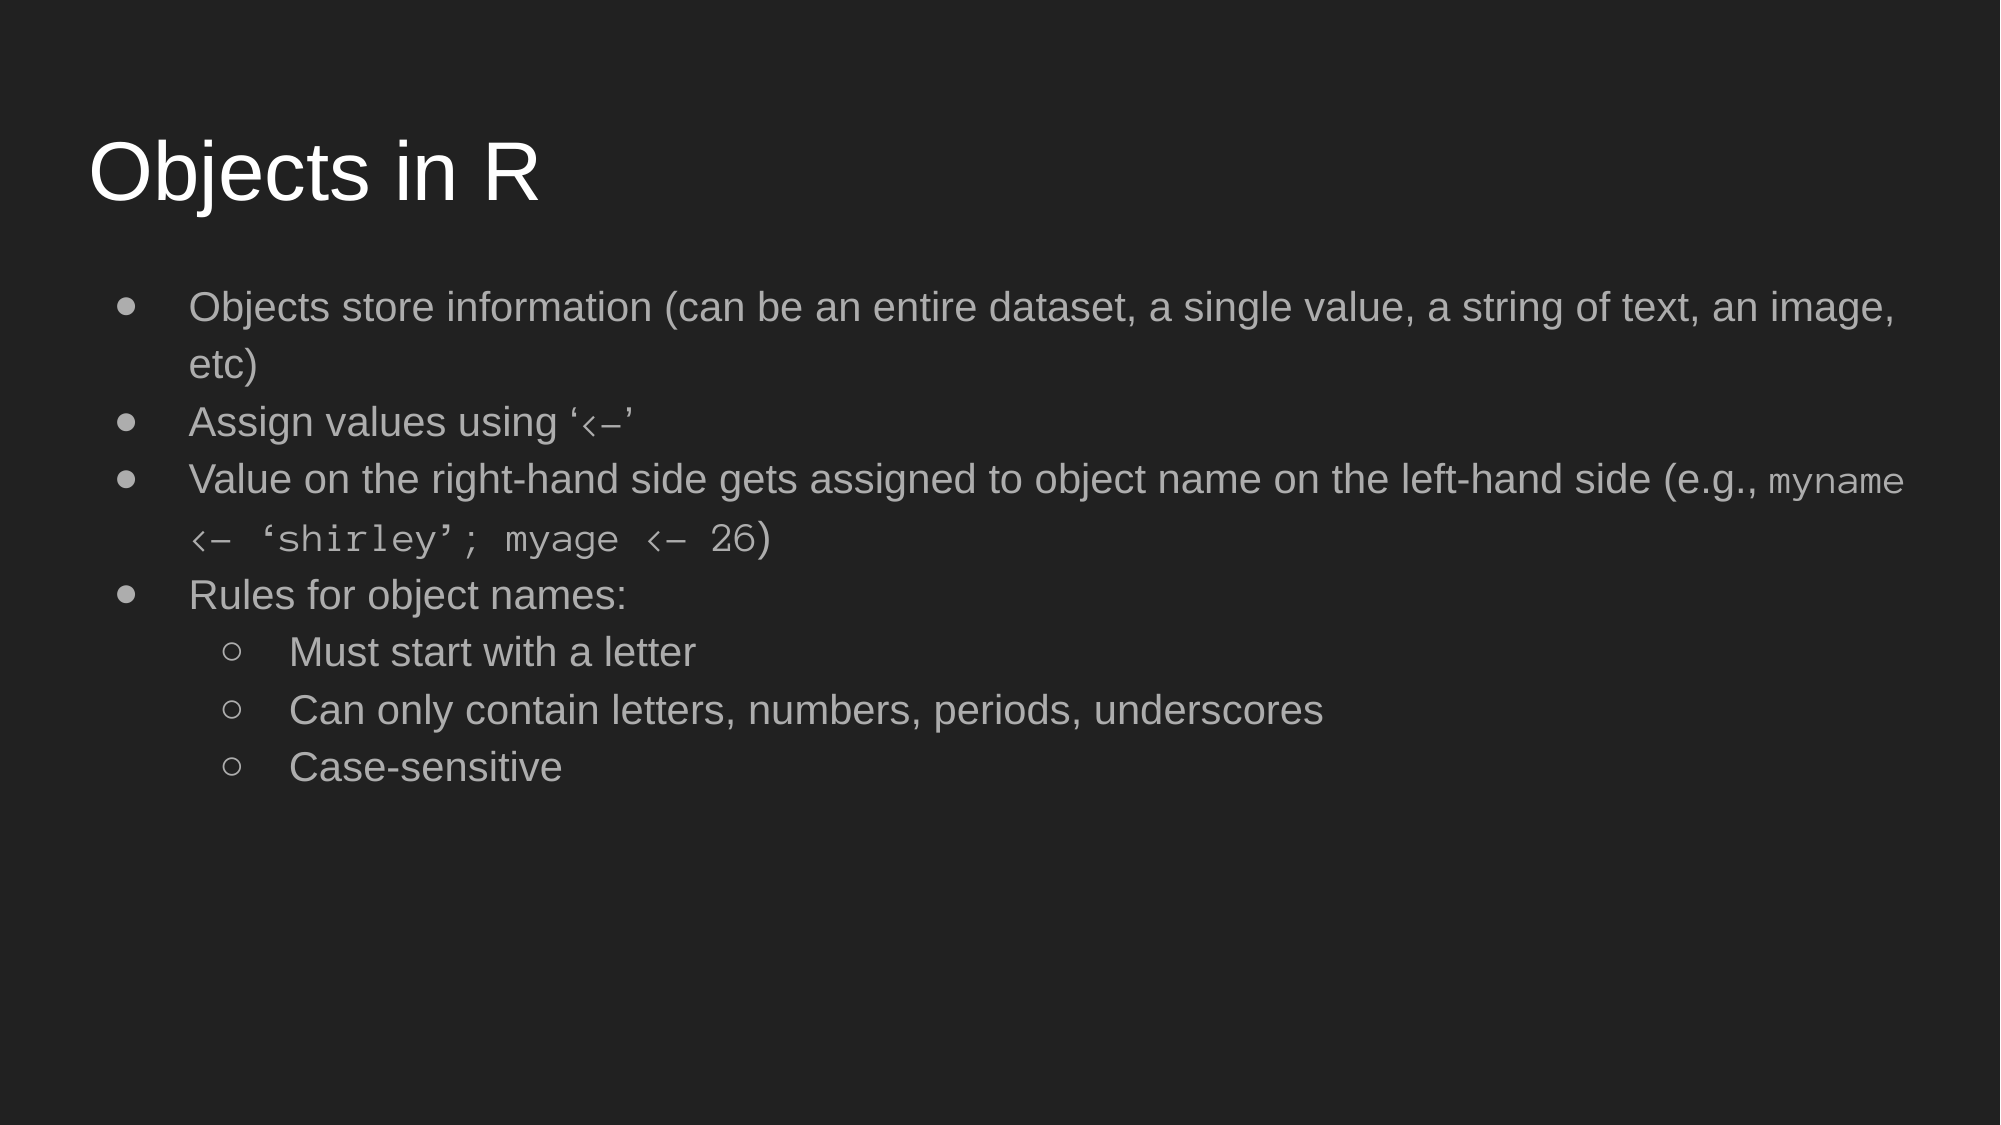

# Objects in R
Objects store information (can be an entire dataset, a single value, a string of text, an image, etc)
Assign values using ‘<-’
Value on the right-hand side gets assigned to object name on the left-hand side (e.g., myname <- ‘shirley’; myage <- 26)
Rules for object names:
Must start with a letter
Can only contain letters, numbers, periods, underscores
Case-sensitive